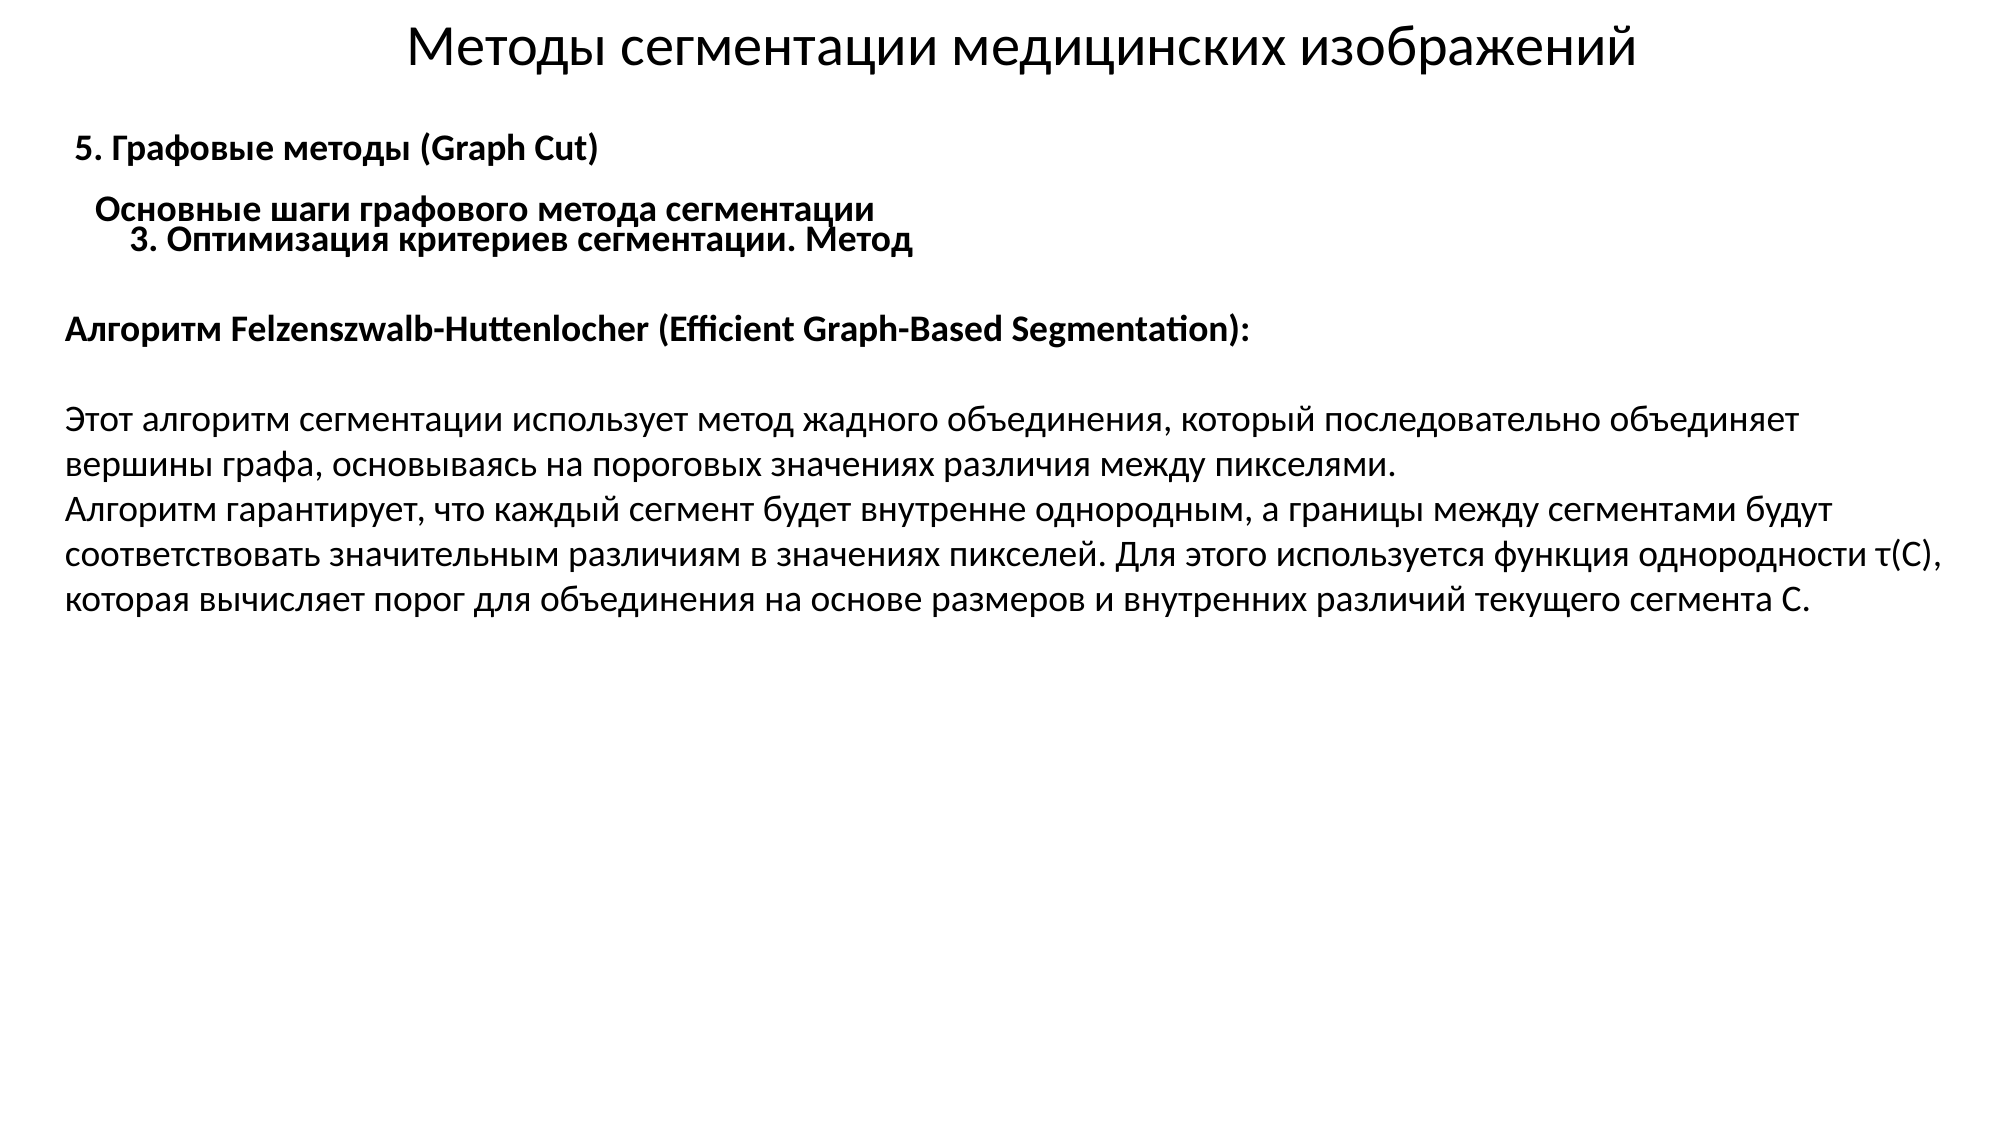

Методы сегментации медицинских изображений
5. Графовые методы (Graph Cut)
Основные шаги графового метода сегментации
3. Оптимизация критериев сегментации. Метод
Алгоритм Felzenszwalb-Huttenlocher (Efficient Graph-Based Segmentation):

Этот алгоритм сегментации использует метод жадного объединения, который последовательно объединяет вершины графа, основываясь на пороговых значениях различия между пикселями.
Алгоритм гарантирует, что каждый сегмент будет внутренне однородным, а границы между сегментами будут соответствовать значительным различиям в значениях пикселей. Для этого используется функция однородности τ(C), которая вычисляет порог для объединения на основе размеров и внутренних различий текущего сегмента C.